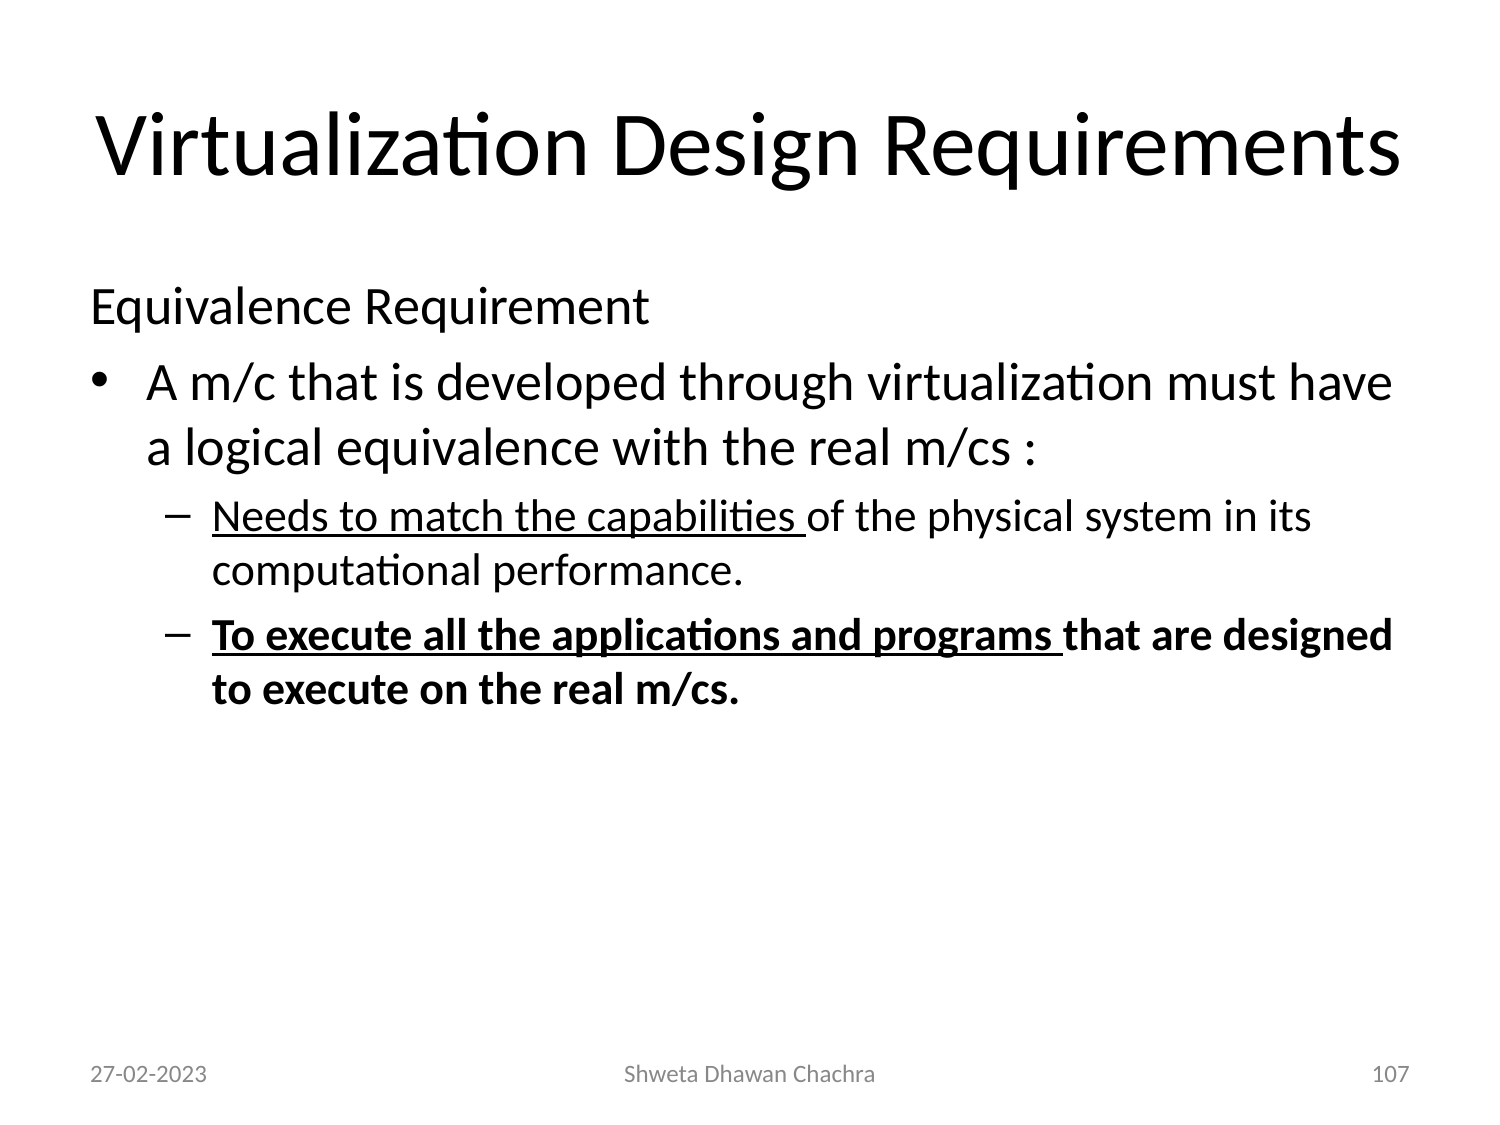

# Virtualization Design Requirements
Equivalence Requirement
A m/c that is developed through virtualization must have a logical equivalence with the real m/cs :
Needs to match the capabilities of the physical system in its computational performance.
To execute all the applications and programs that are designed to execute on the real m/cs.

27-02-2023
Shweta Dhawan Chachra
107